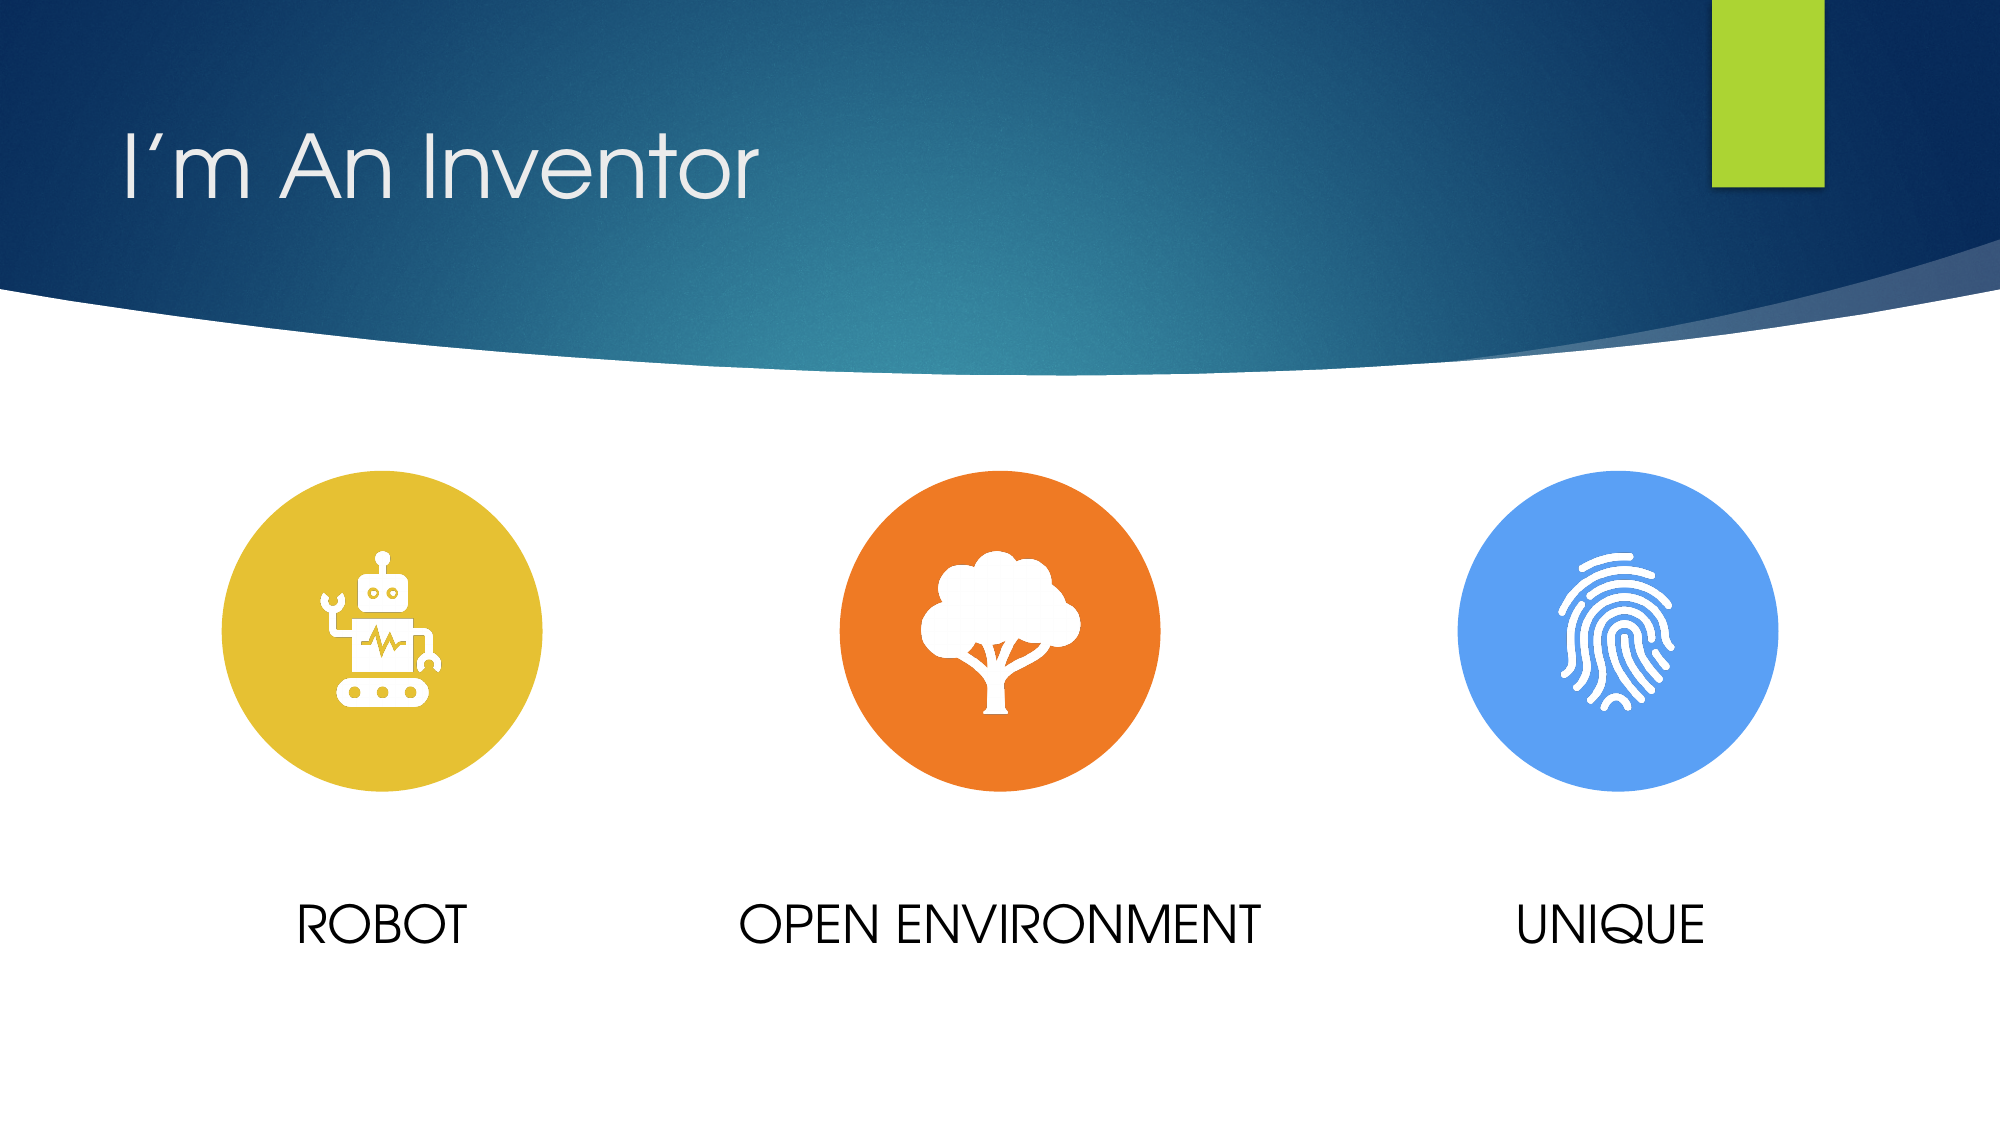

# I’m An Inventor

Robot
Open environment
Unique